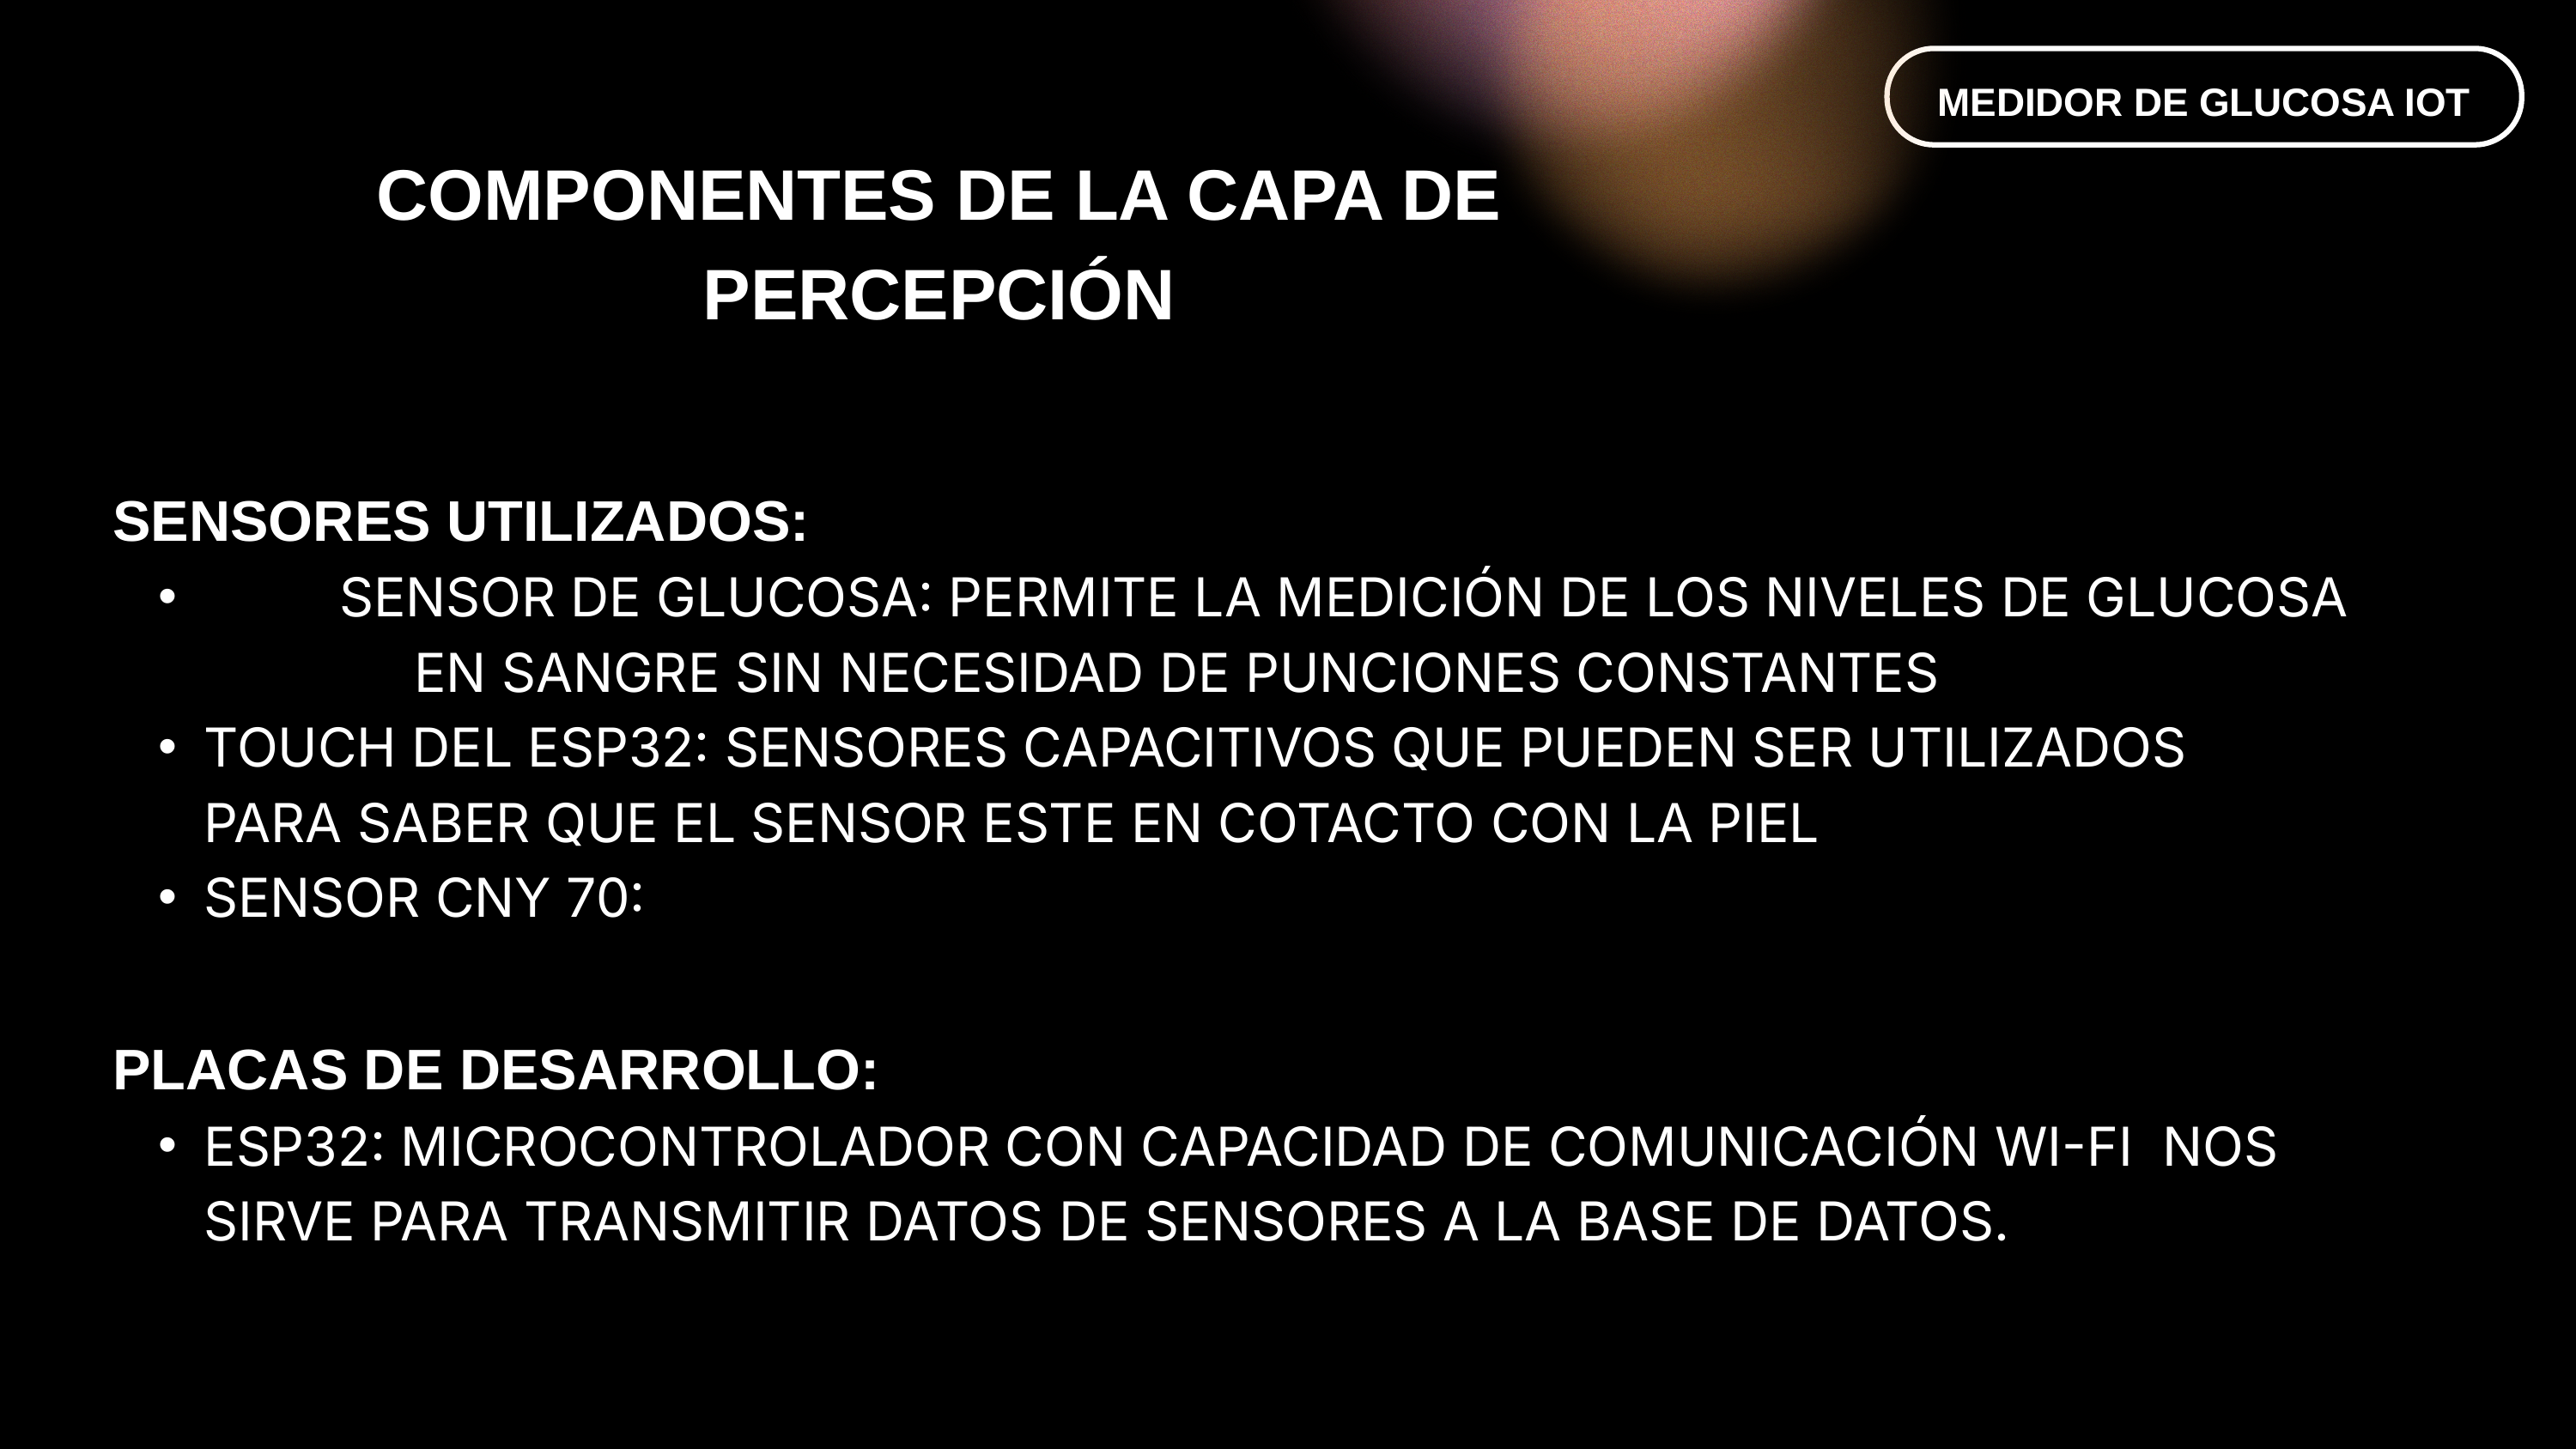

MEDIDOR DE GLUCOSA IOT
COMPONENTES DE LA CAPA DE PERCEPCIÓN
SENSORES UTILIZADOS:
         SENSOR DE GLUCOSA: PERMITE LA MEDICIÓN DE LOS NIVELES DE GLUCOSA                                 EN SANGRE SIN NECESIDAD DE PUNCIONES CONSTANTES
TOUCH DEL ESP32: SENSORES CAPACITIVOS QUE PUEDEN SER UTILIZADOS                        PARA SABER QUE EL SENSOR ESTE EN COTACTO CON LA PIEL
SENSOR CNY 70:
PLACAS DE DESARROLLO:
ESP32: MICROCONTROLADOR CON CAPACIDAD DE COMUNICACIÓN WI-FI  NOS SIRVE PARA TRANSMITIR DATOS DE SENSORES A LA BASE DE DATOS.